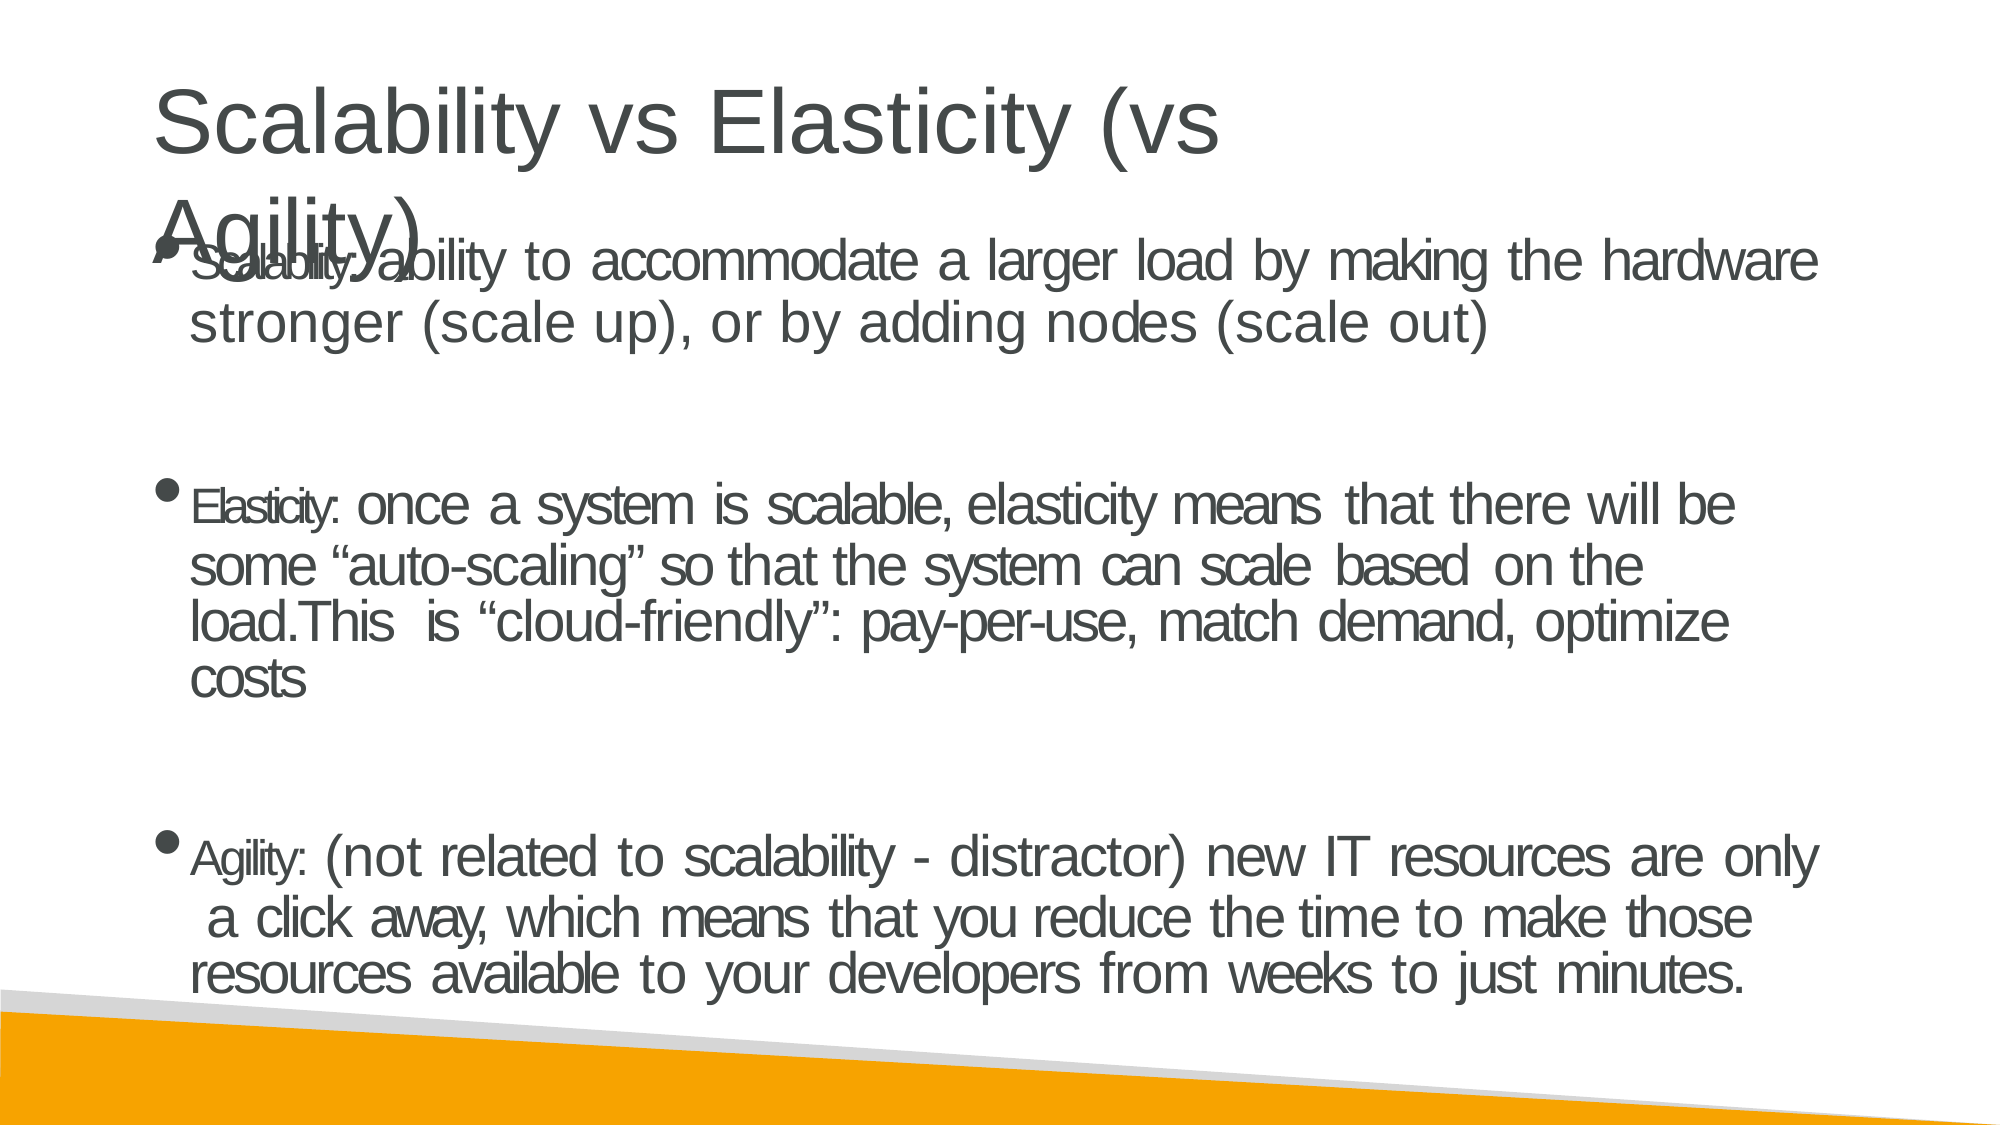

# Scalability vs Elasticity (vs Agility)
Scalability: ability to accommodate a larger load by making the hardware  stronger (scale up), or by adding nodes (scale out)

Elasticity: once a system is scalable, elasticity means that there will be  some “auto-scaling” so that the system can scale based on the load.This  is “cloud-friendly”: pay-per-use, match demand, optimize costs

Agility: (not related to scalability - distractor) new IT resources are only  a click away, which means that you reduce the time to make those  resources available to your developers from weeks to just minutes.